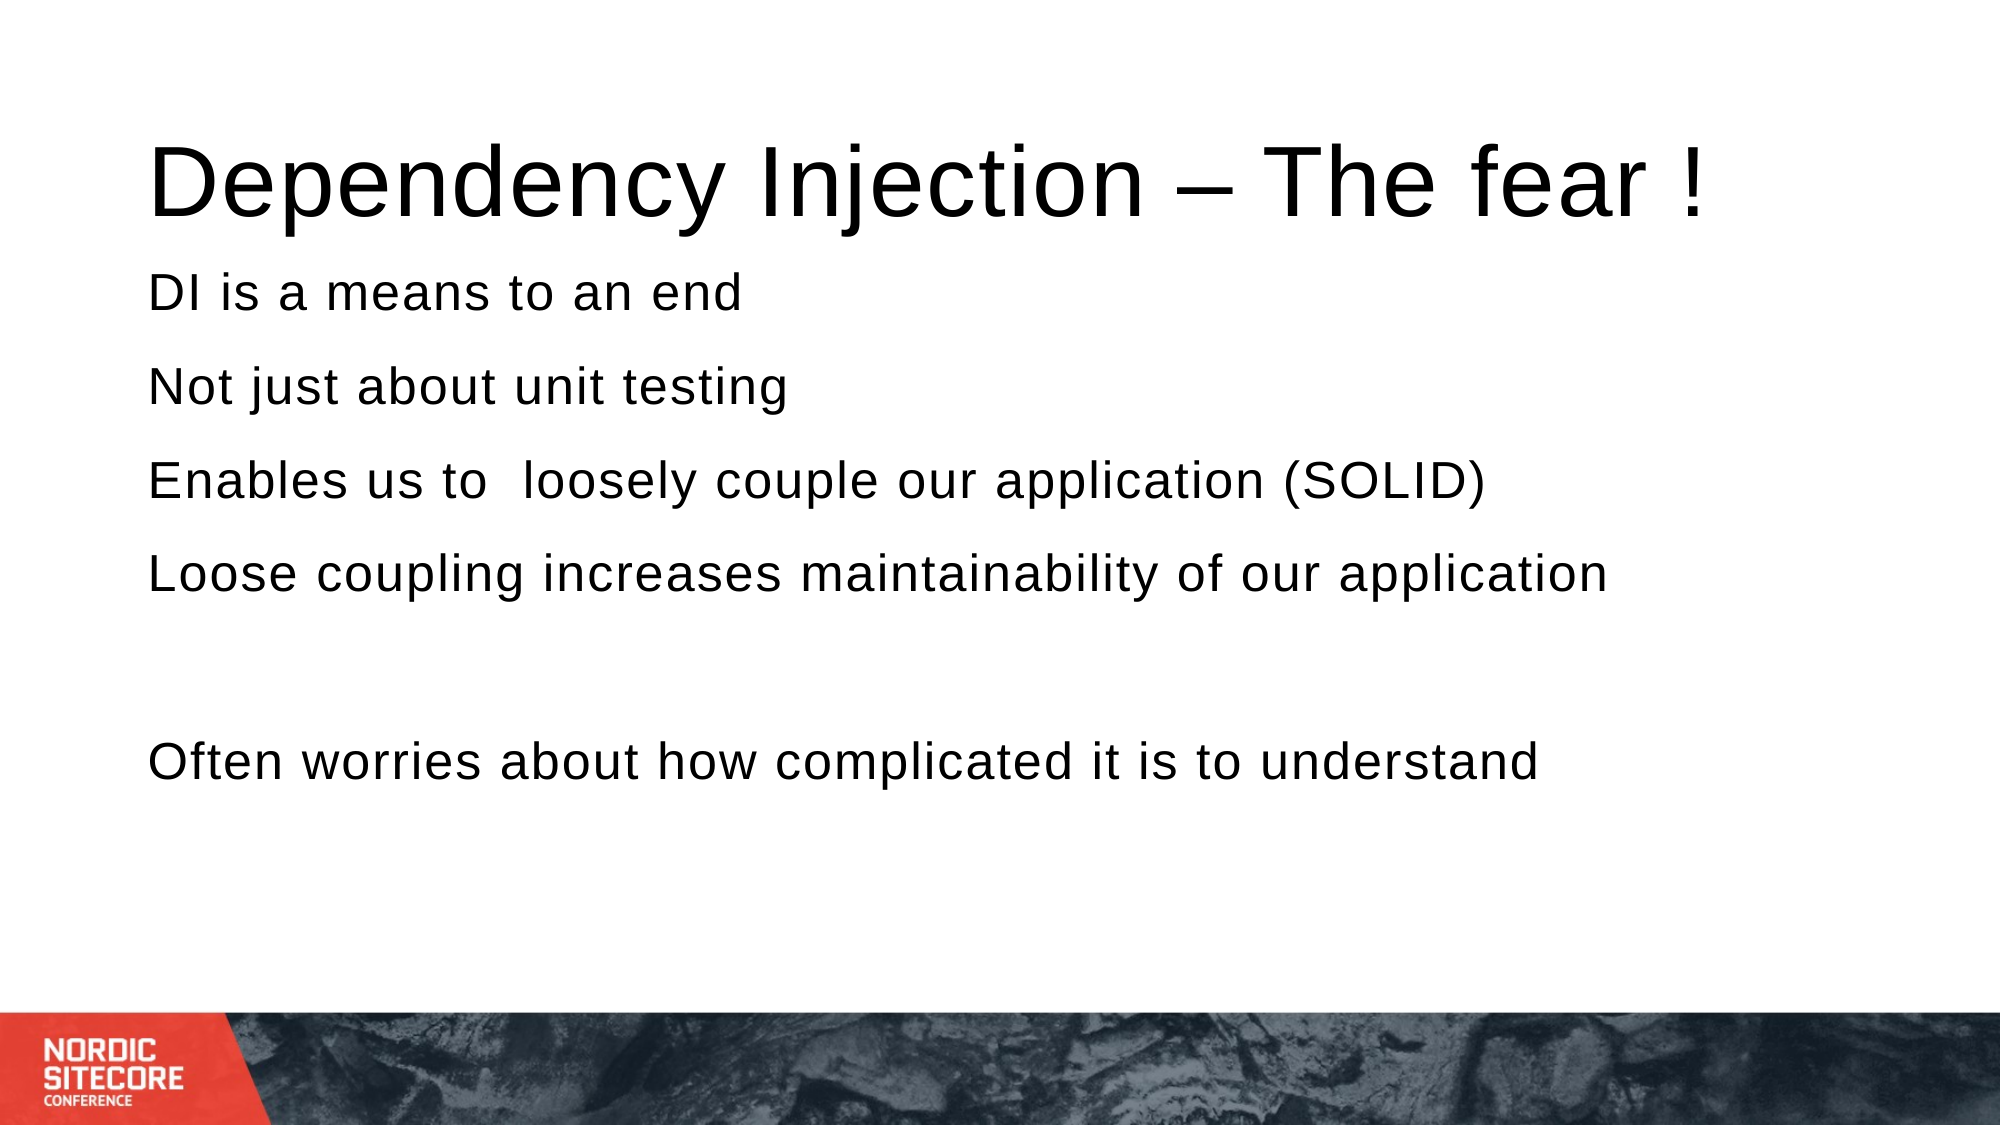

# Dependency Injection – The fear !
DI is a means to an end
Not just about unit testing
Enables us to  loosely couple our application (SOLID)
Loose coupling increases maintainability of our application

Often worries about how complicated it is to understand